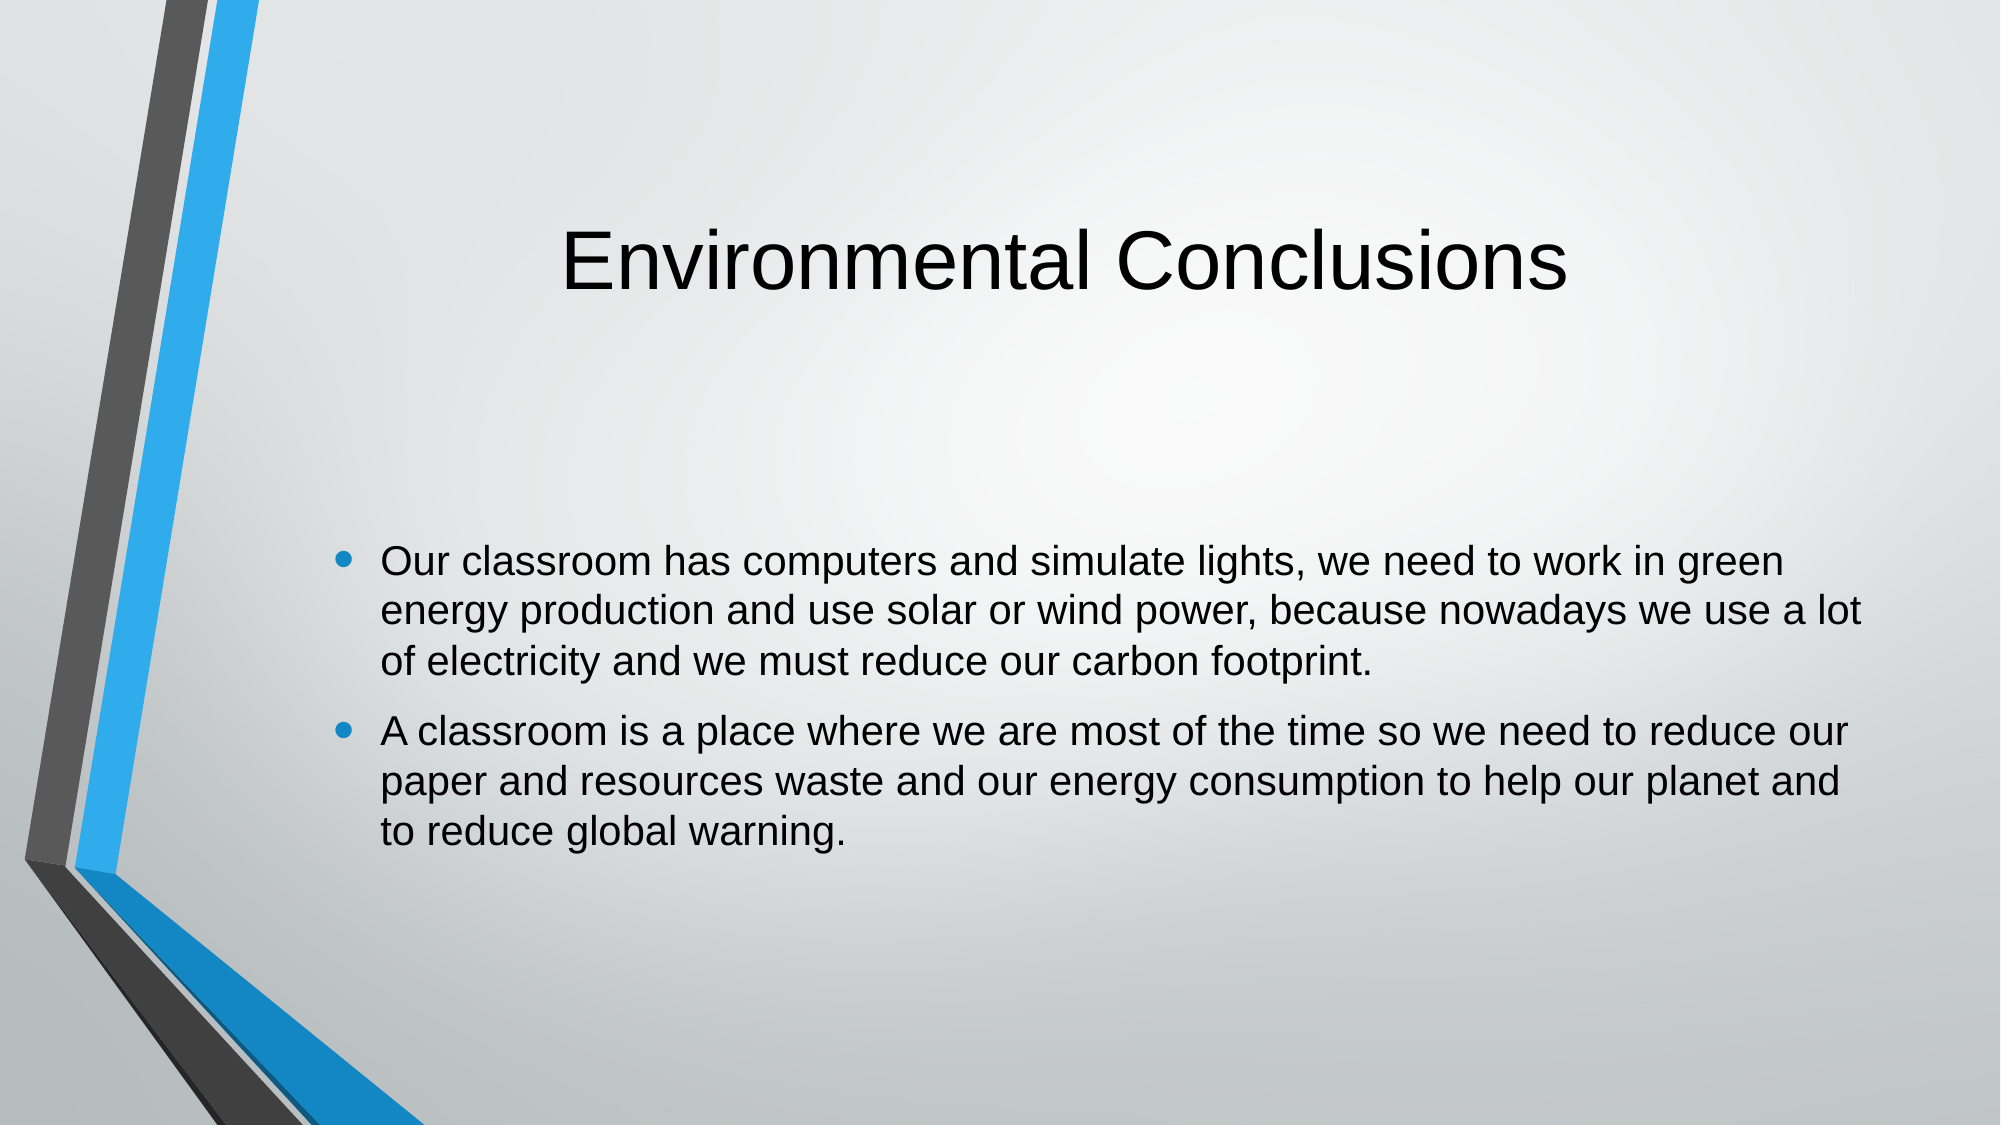

# Environmental Conclusions
Our classroom has computers and simulate lights, we need to work in green energy production and use solar or wind power, because nowadays we use a lot of electricity and we must reduce our carbon footprint.
A classroom is a place where we are most of the time so we need to reduce our paper and resources waste and our energy consumption to help our planet and to reduce global warning.